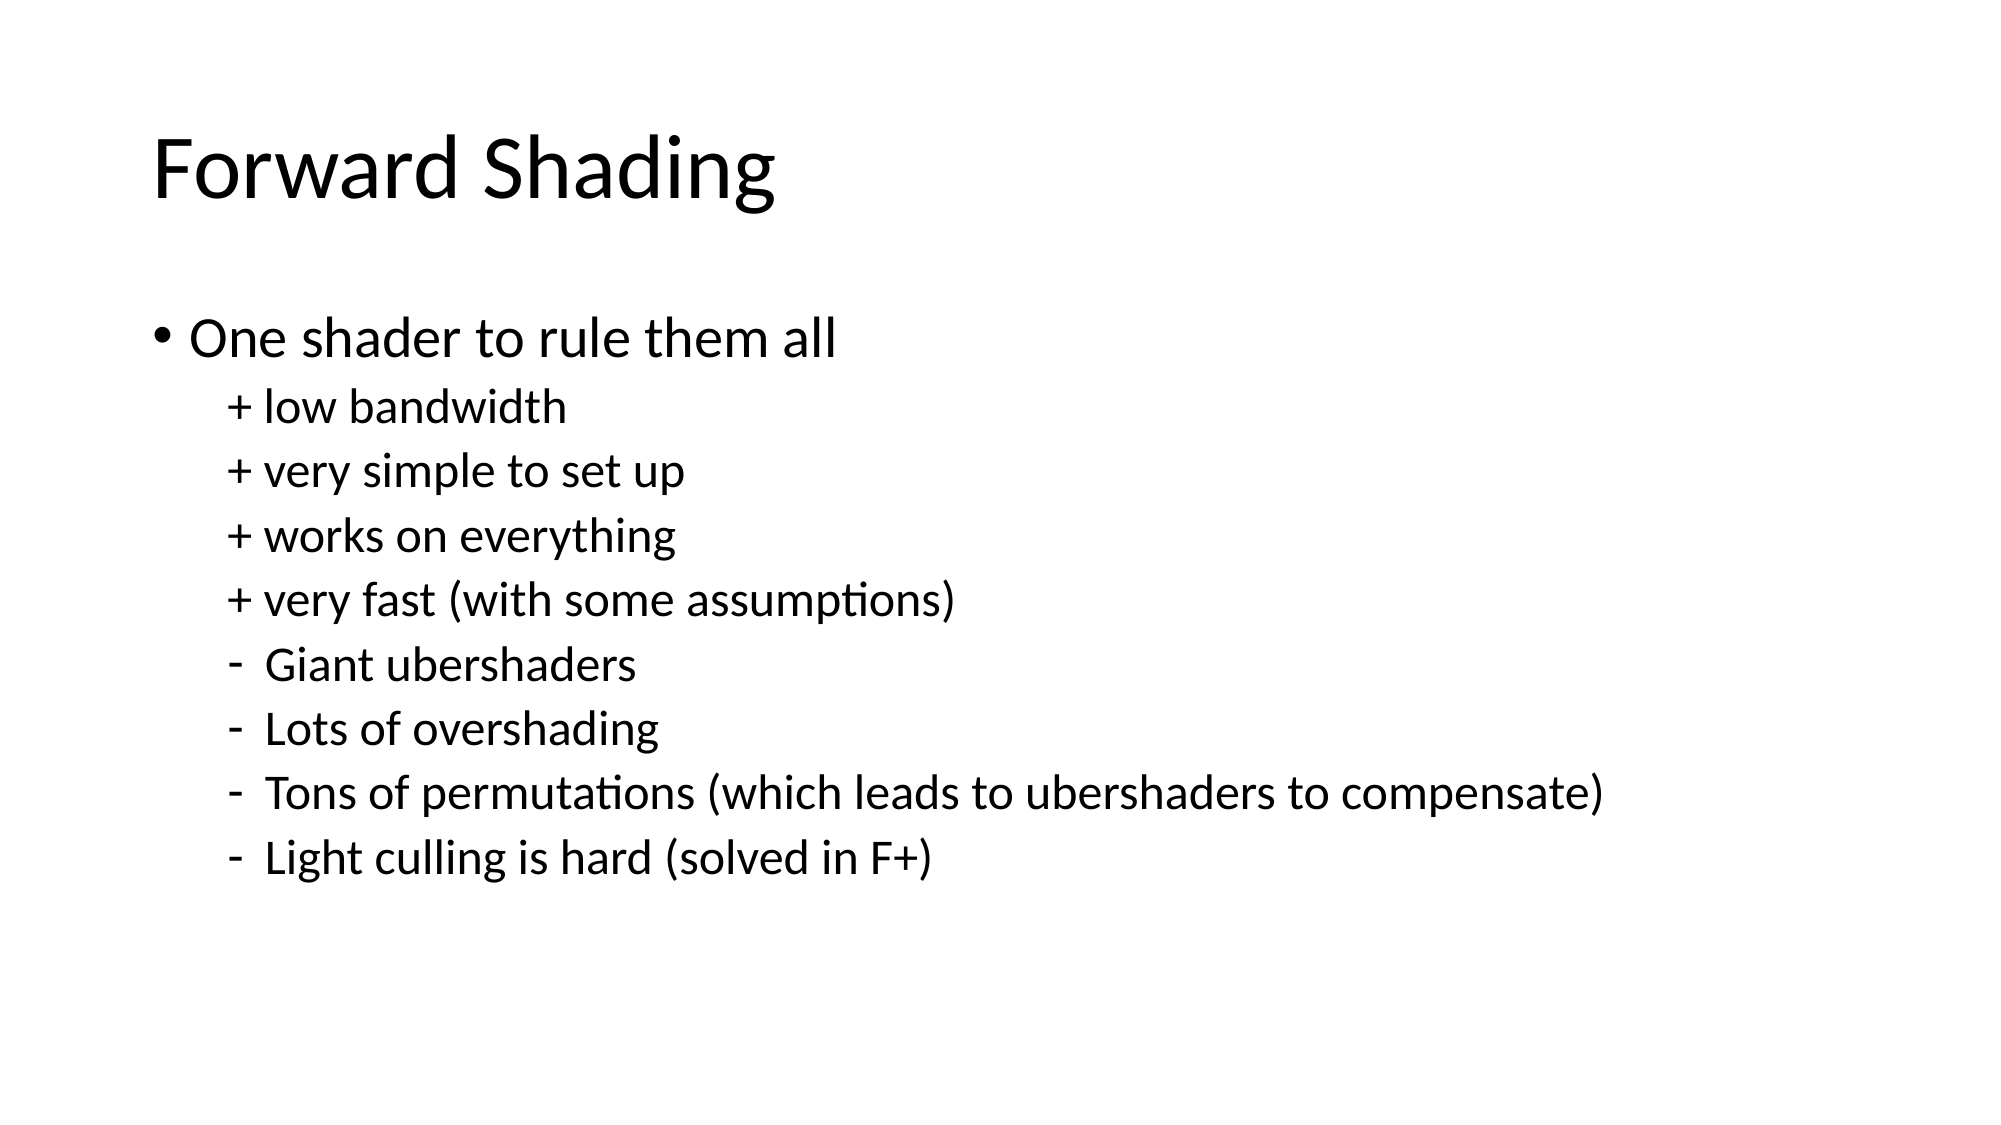

# Forward Shading
One shader to rule them all
+ low bandwidth
+ very simple to set up
+ works on everything
+ very fast (with some assumptions)
Giant ubershaders
Lots of overshading
Tons of permutations (which leads to ubershaders to compensate)
Light culling is hard (solved in F+)